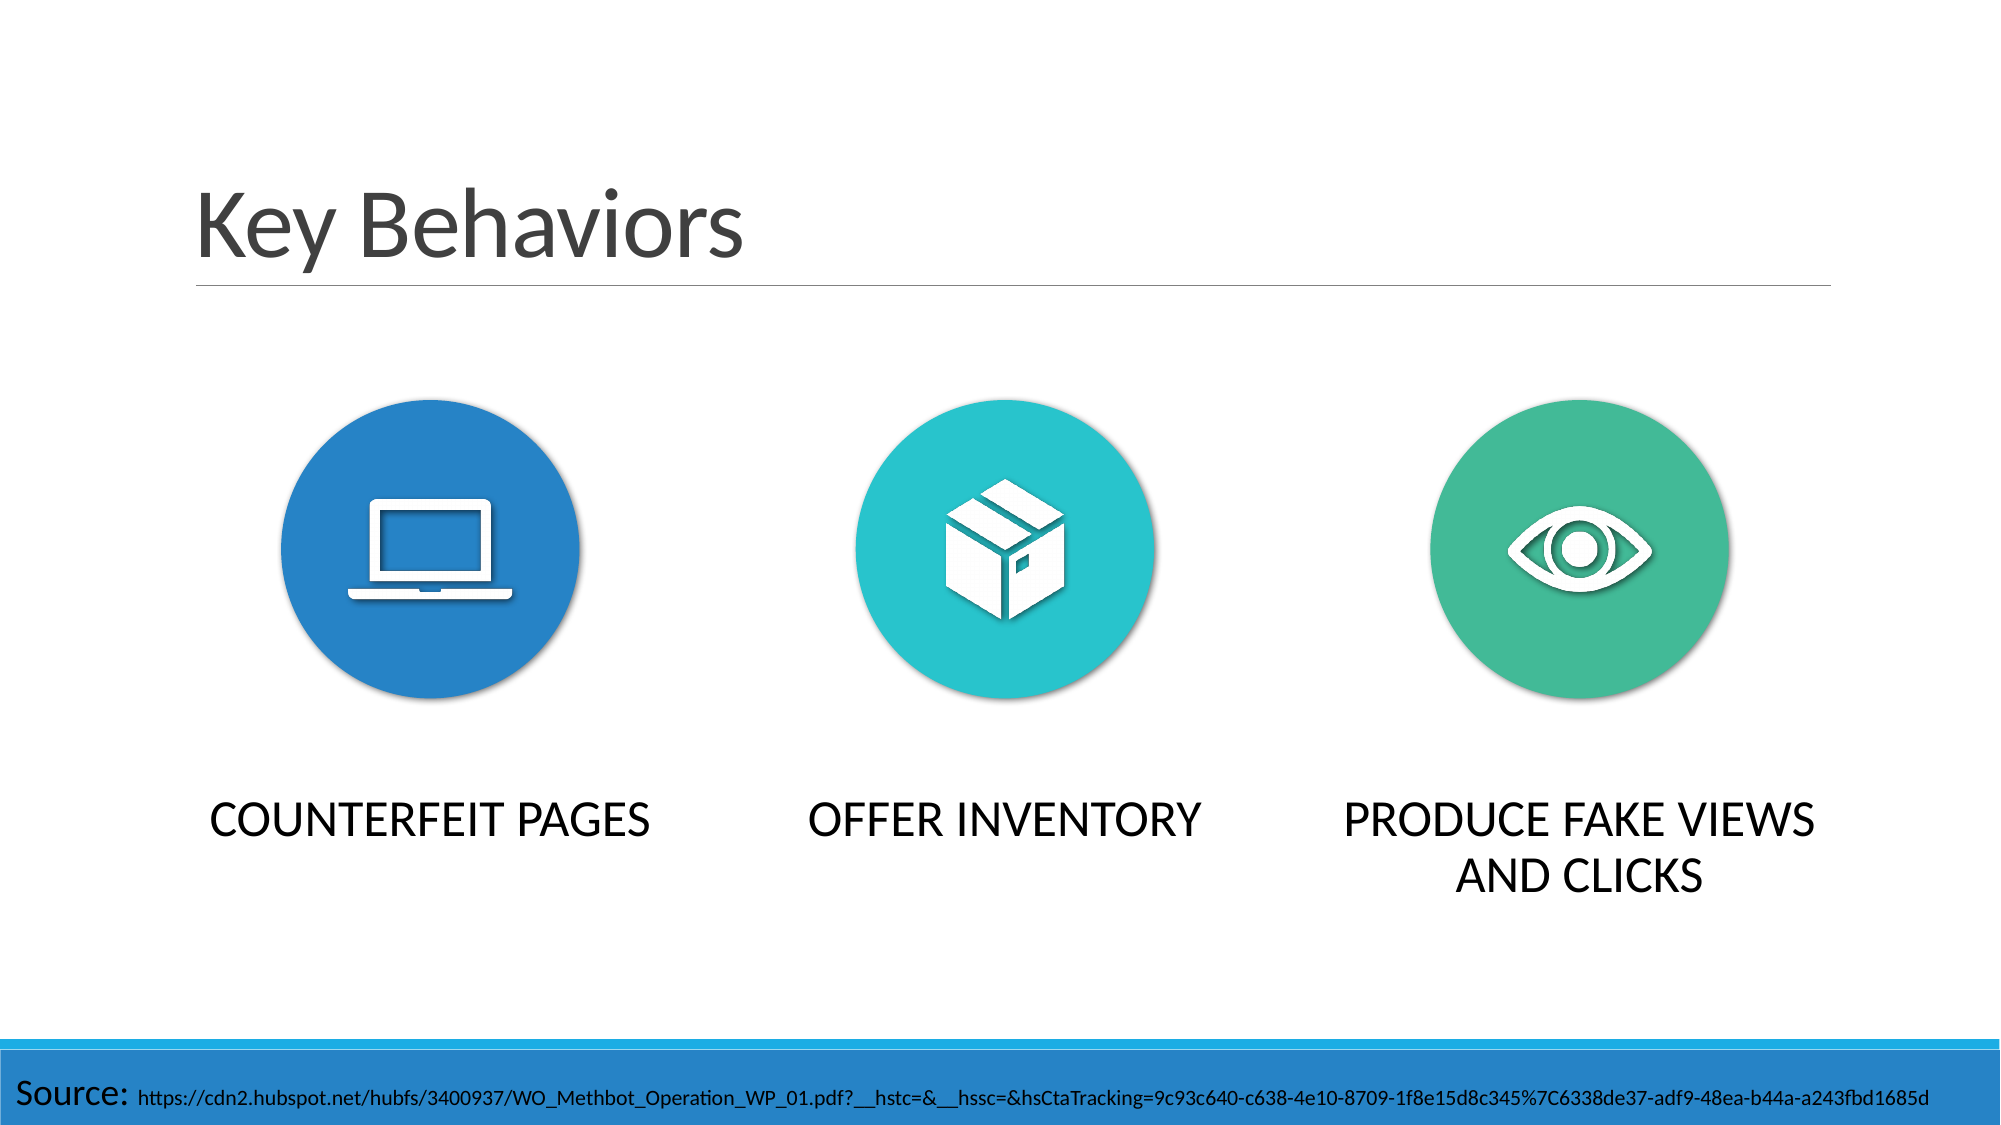

# Key Behaviors
Counterfeit pages
Offer Inventory
Produce Fake views and clicks
Source: https://cdn2.hubspot.net/hubfs/3400937/WO_Methbot_Operation_WP_01.pdf?__hstc=&__hssc=&hsCtaTracking=9c93c640-c638-4e10-8709-1f8e15d8c345%7C6338de37-adf9-48ea-b44a-a243fbd1685d